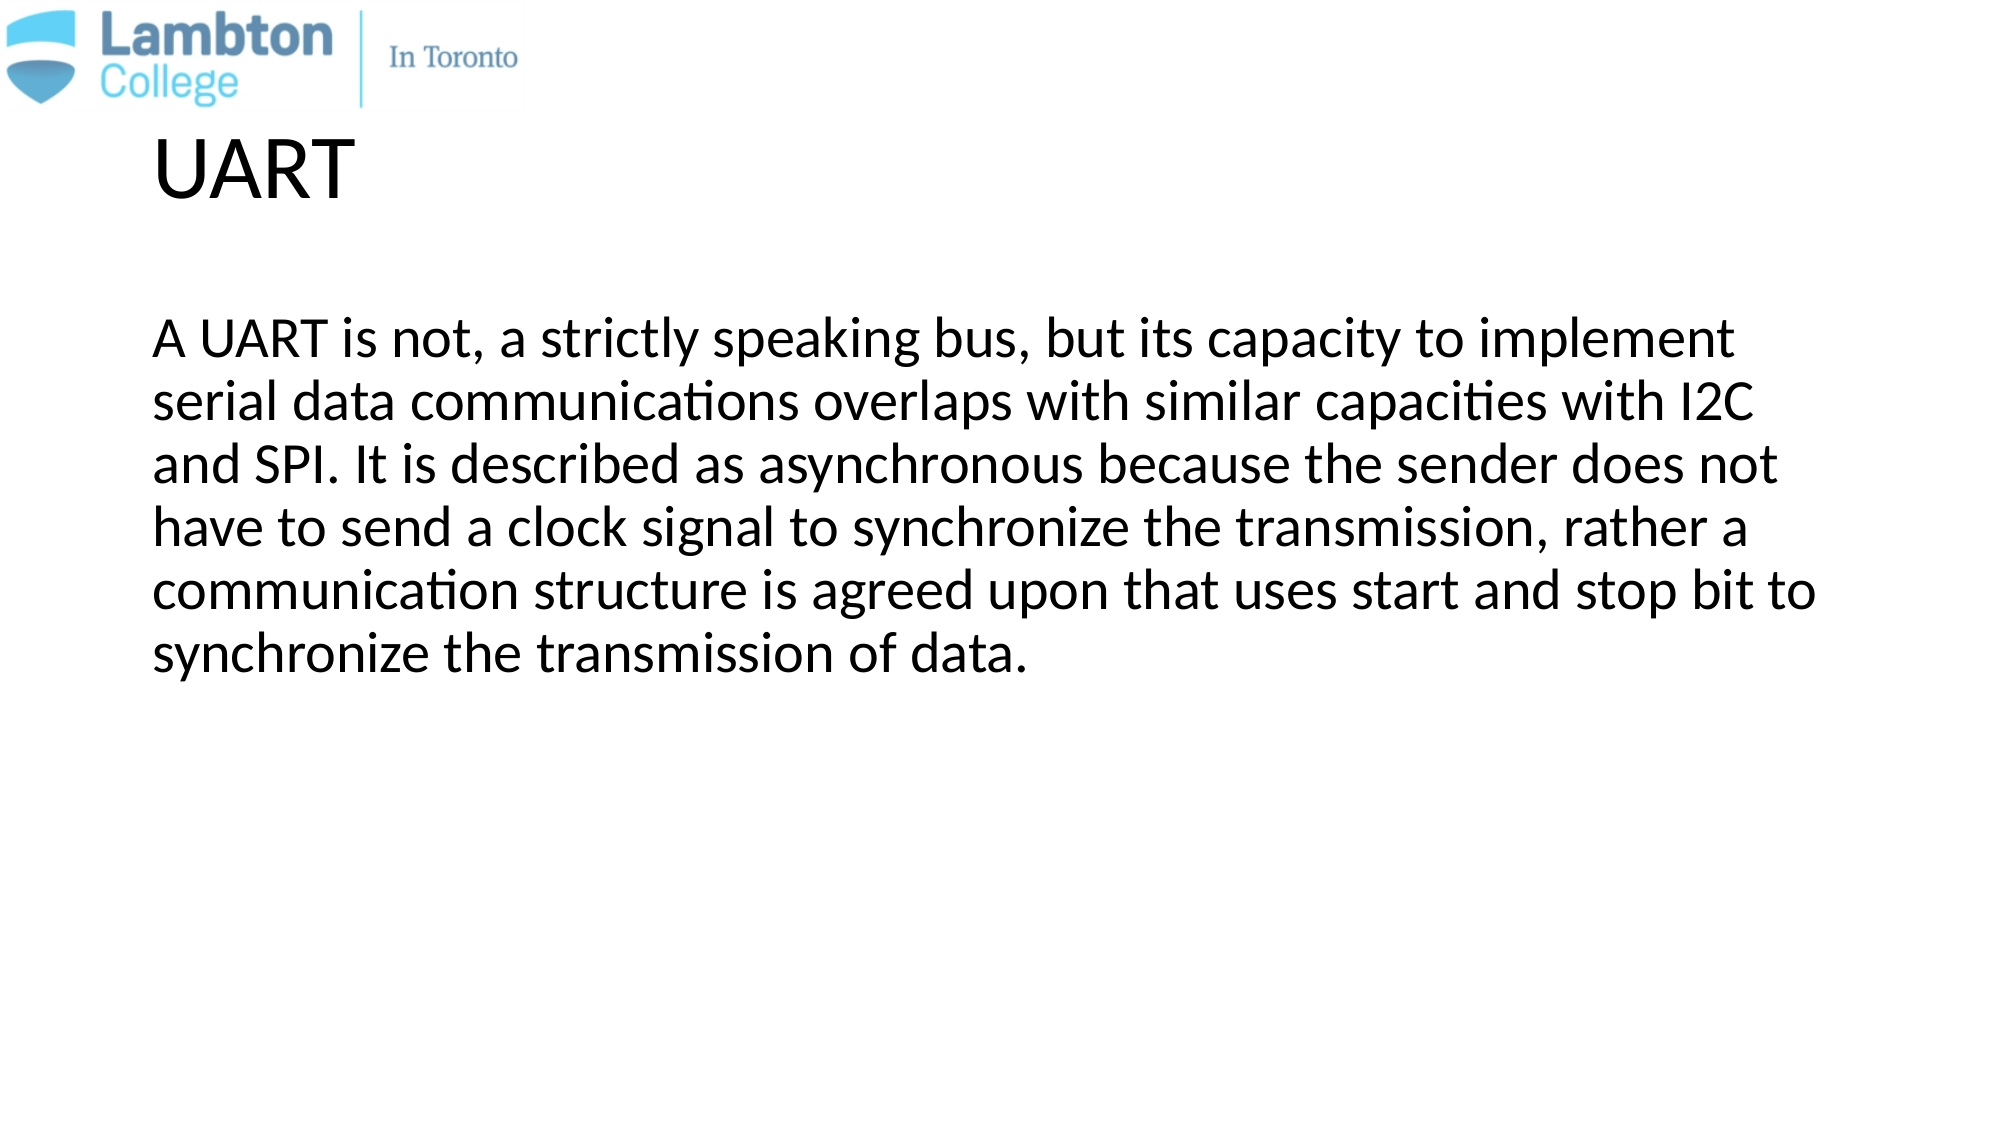

# UART
A UART is not, a strictly speaking bus, but its capacity to implement serial data communications overlaps with similar capacities with I2C and SPI. It is described as asynchronous because the sender does not have to send a clock signal to synchronize the transmission, rather a communication structure is agreed upon that uses start and stop bit to synchronize the transmission of data.